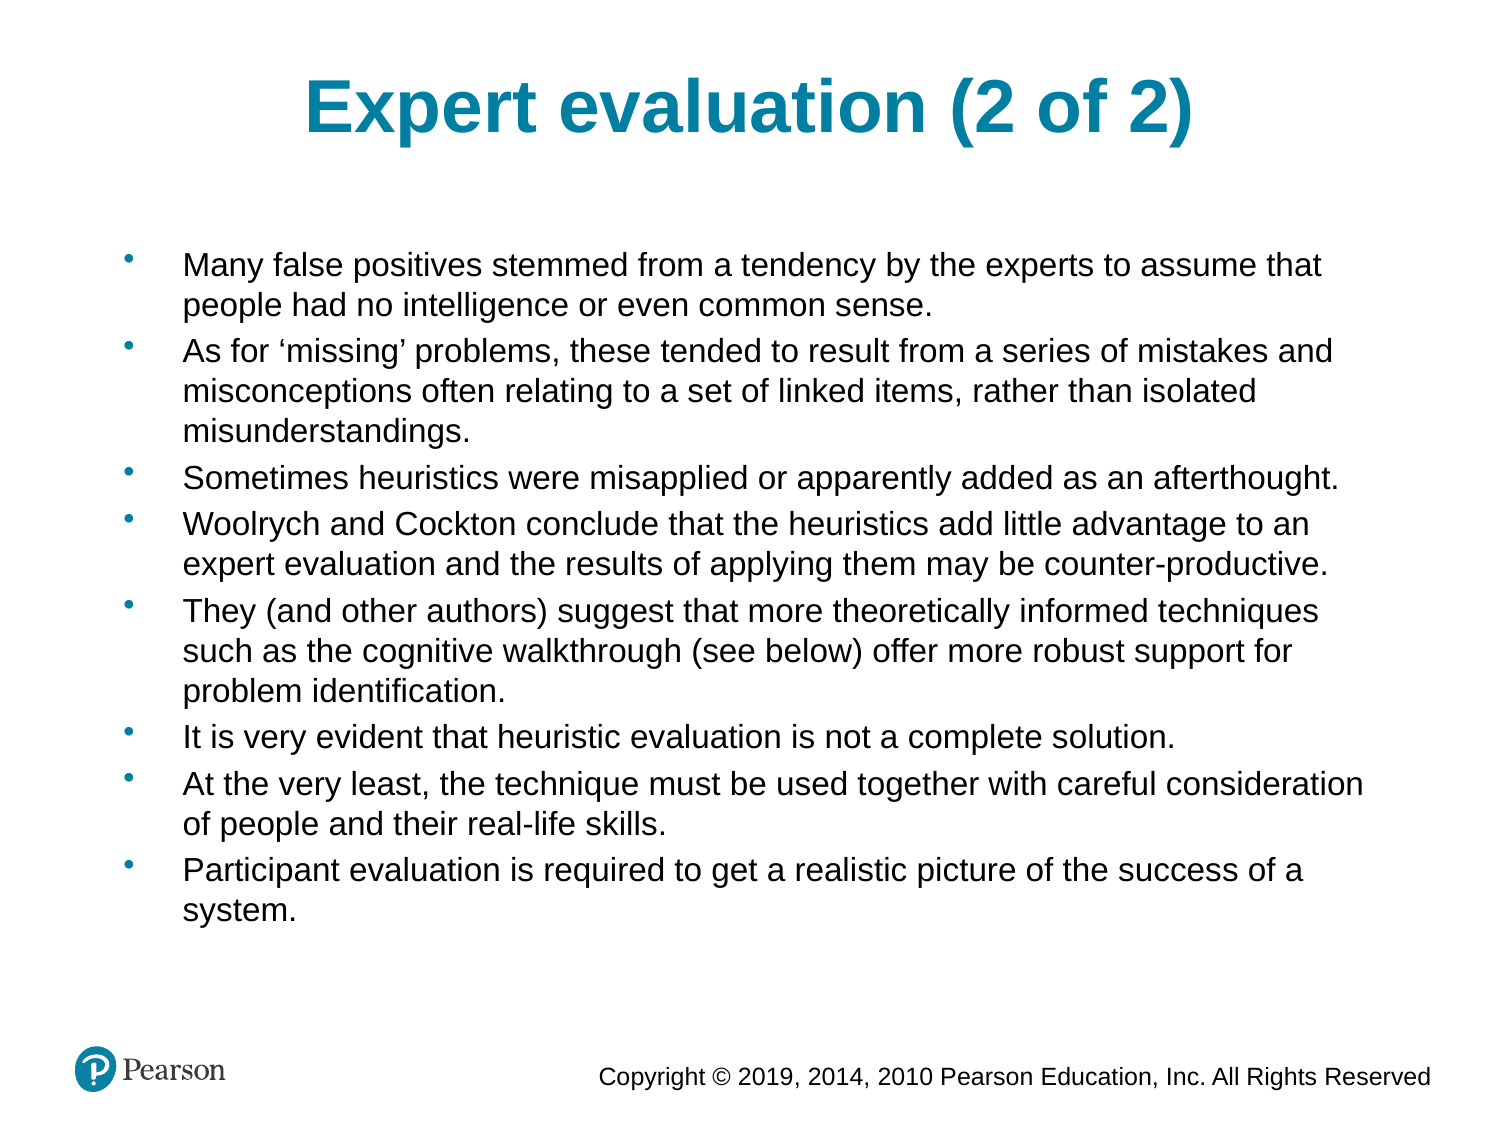

Expert evaluation (2 of 2)
Many false positives stemmed from a tendency by the experts to assume that people had no intelligence or even common sense.
As for ‘missing’ problems, these tended to result from a series of mistakes and misconceptions often relating to a set of linked items, rather than isolated misunderstandings.
Sometimes heuristics were misapplied or apparently added as an afterthought.
Woolrych and Cockton conclude that the heuristics add little advantage to an expert evaluation and the results of applying them may be counter-productive.
They (and other authors) suggest that more theoretically informed techniques such as the cognitive walkthrough (see below) offer more robust support for problem identification.
It is very evident that heuristic evaluation is not a complete solution.
At the very least, the technique must be used together with careful consideration of people and their real-life skills.
Participant evaluation is required to get a realistic picture of the success of a system.